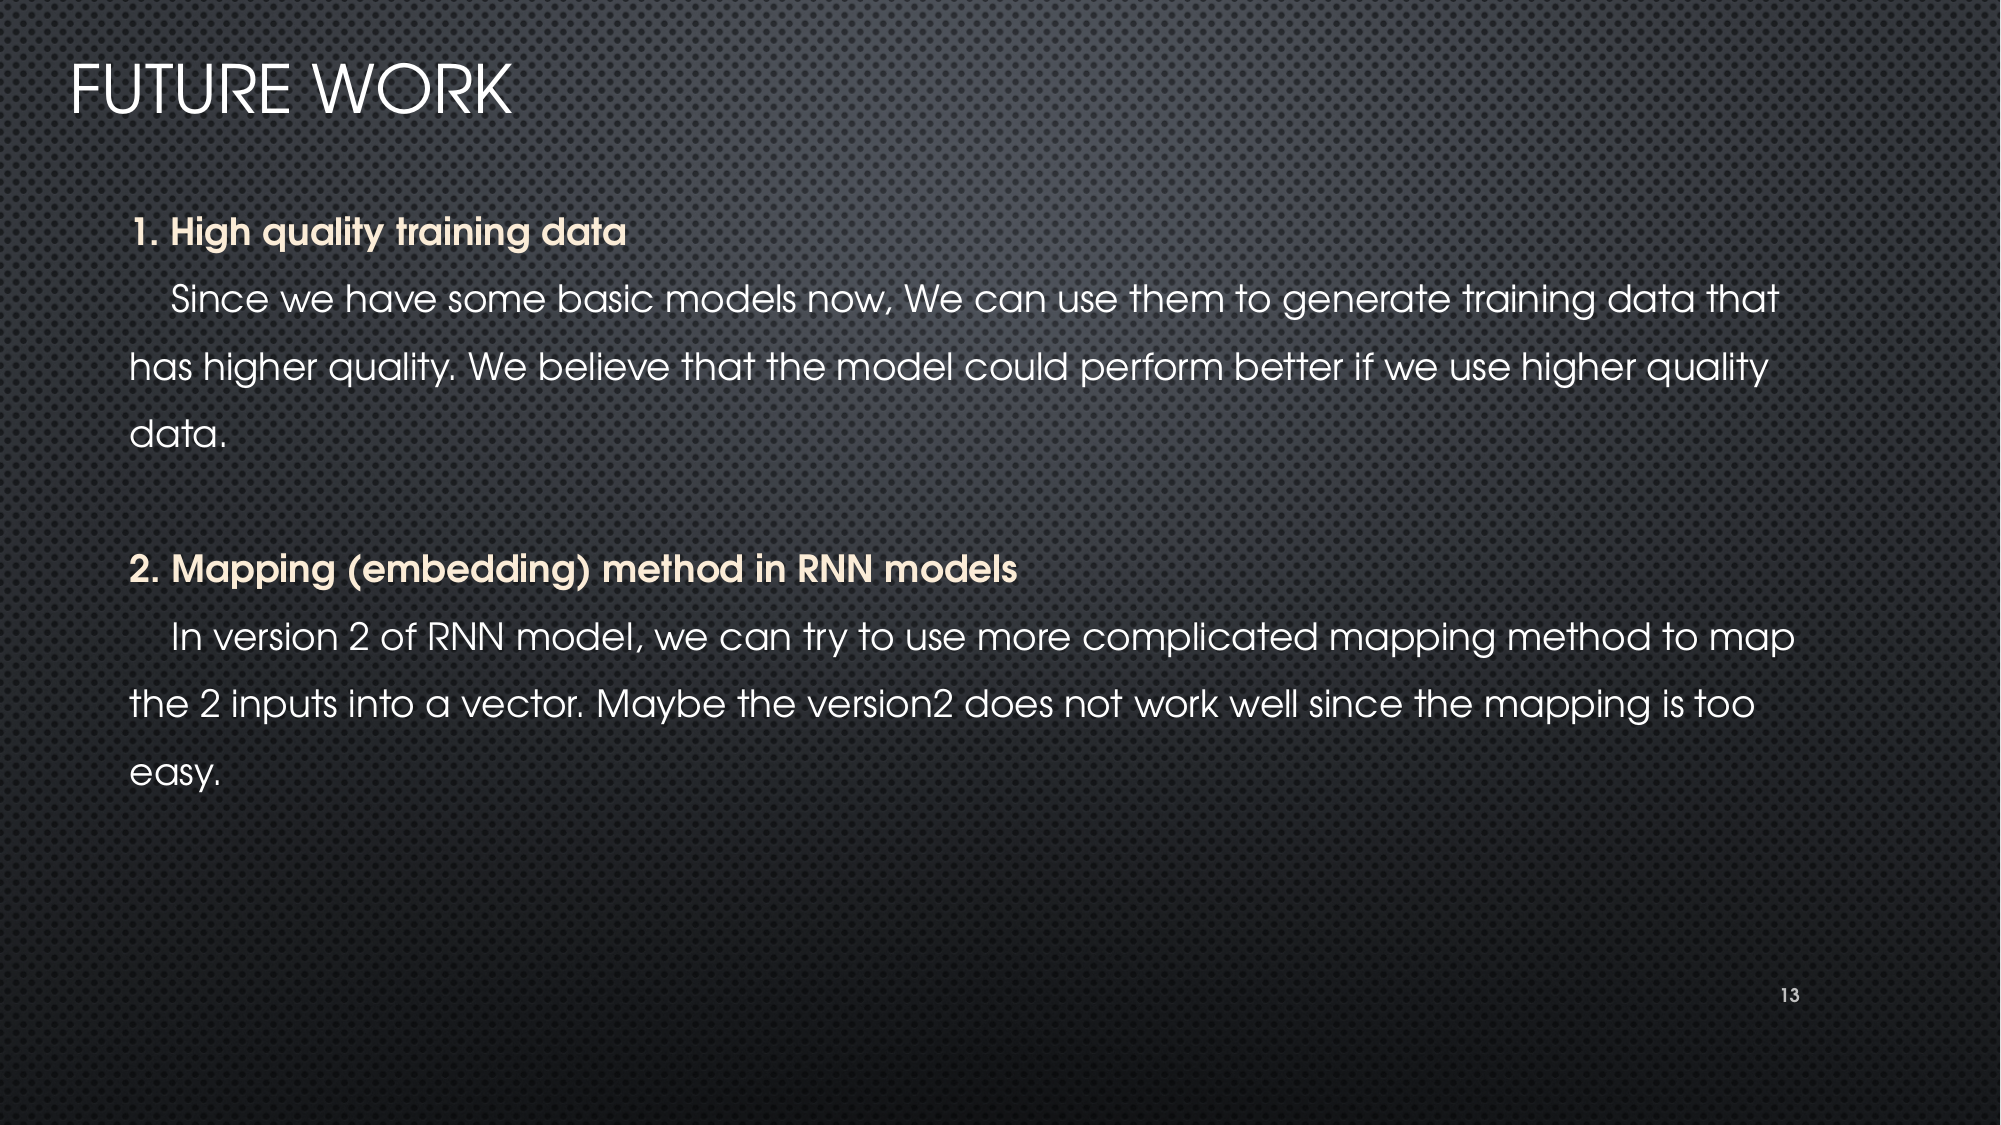

# Future Work
1. High quality training data
    Since we have some basic models now, We can use them to generate training data that has higher quality. We believe that the model could perform better if we use higher quality data.
2. Mapping (embedding) method in RNN models
    In version 2 of RNN model, we can try to use more complicated mapping method to map the 2 inputs into a vector. Maybe the version2 does not work well since the mapping is too easy.
13